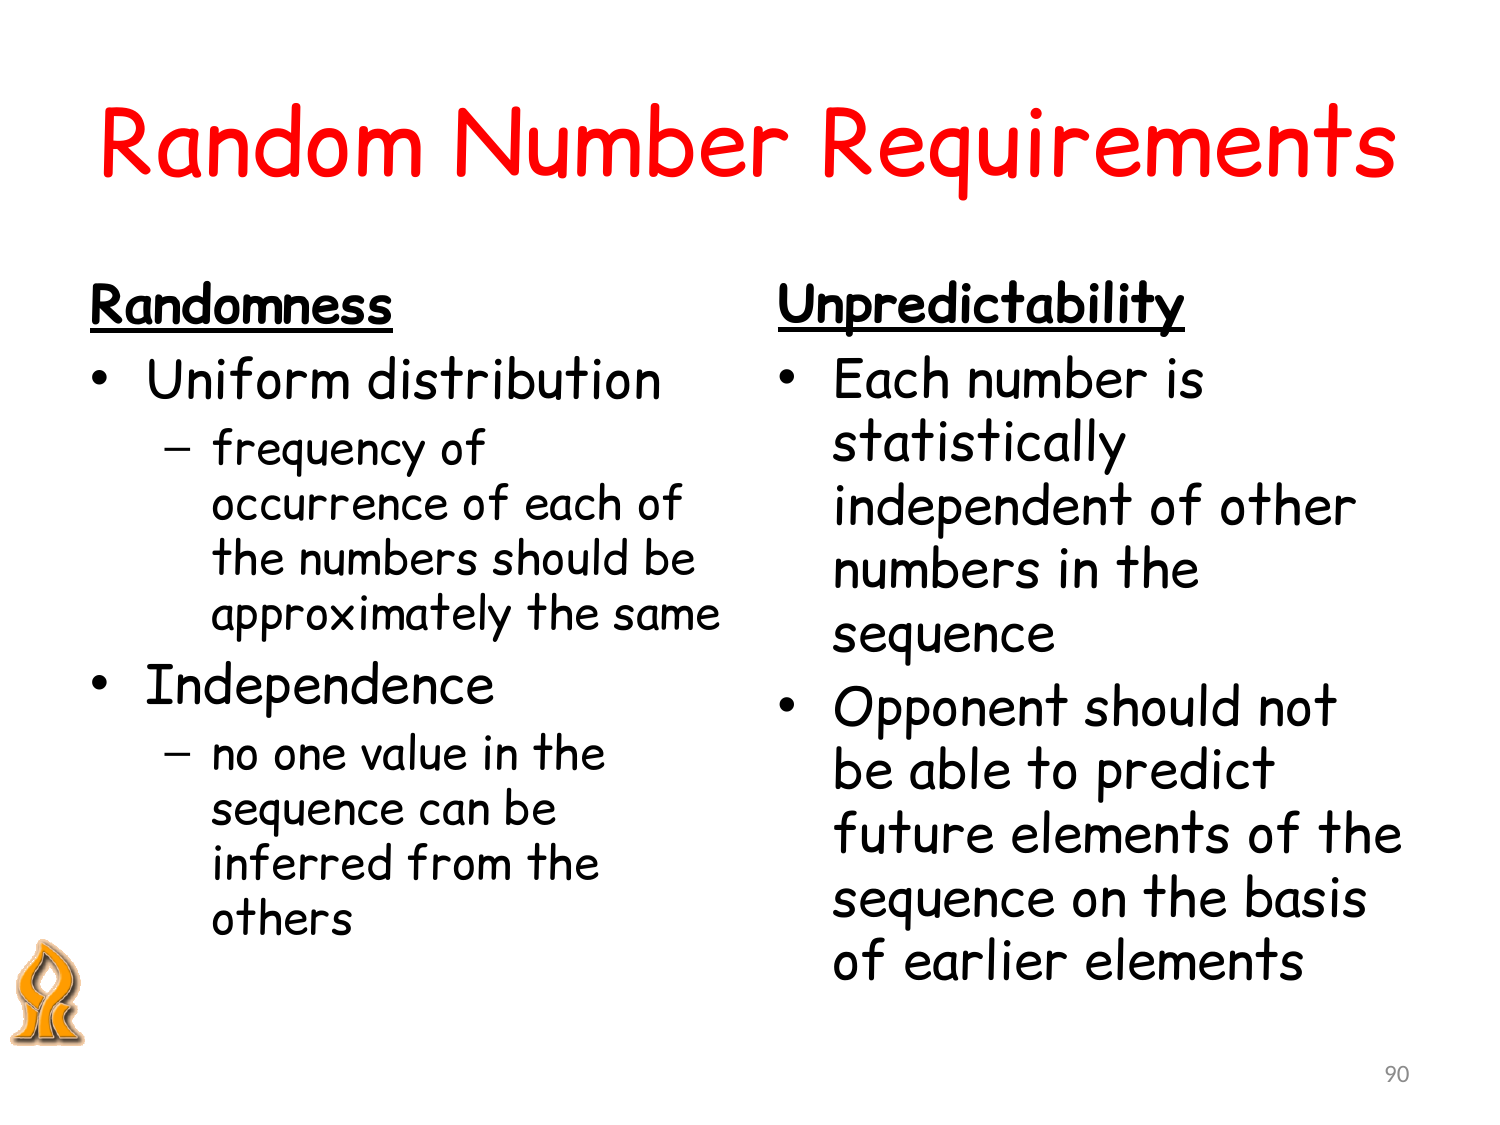

# Random Number Requirements
Randomness
Uniform distribution
frequency of occurrence of each of the numbers should be approximately the same
Independence
no one value in the sequence can be inferred from the others
Unpredictability
Each number is statistically independent of other numbers in the sequence
Opponent should not be able to predict future elements of the sequence on the basis of earlier elements
90